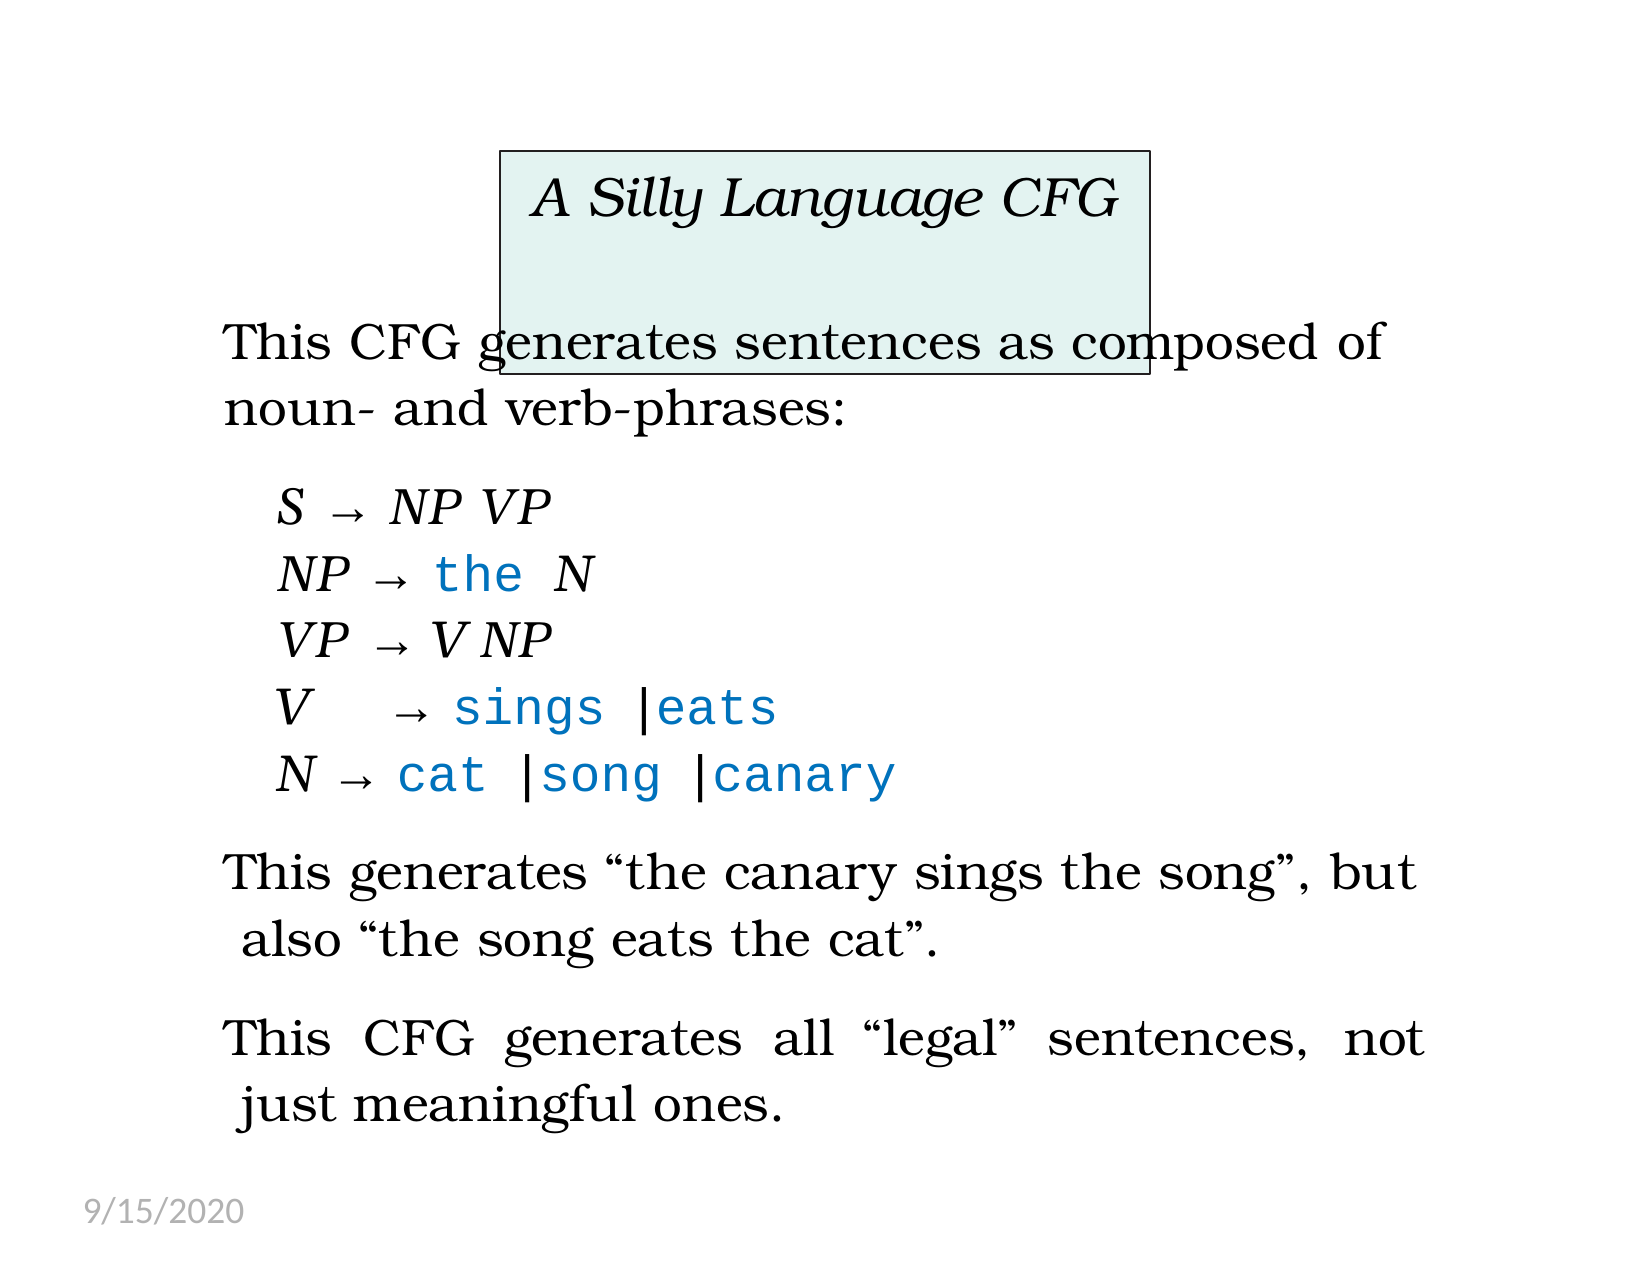

# A Silly Language CFG
This CFG generates sentences as composed of  noun- and verb-phrases:
S → NP VP
NP → the N
VP → V NP
V	→ sings | eats
N → cat | song | canary
This generates “the canary sings the song”, but  also “the song eats the cat”.
This	CFG	generates	all	“legal”	sentences,	not  just meaningful ones.
9/15/2020